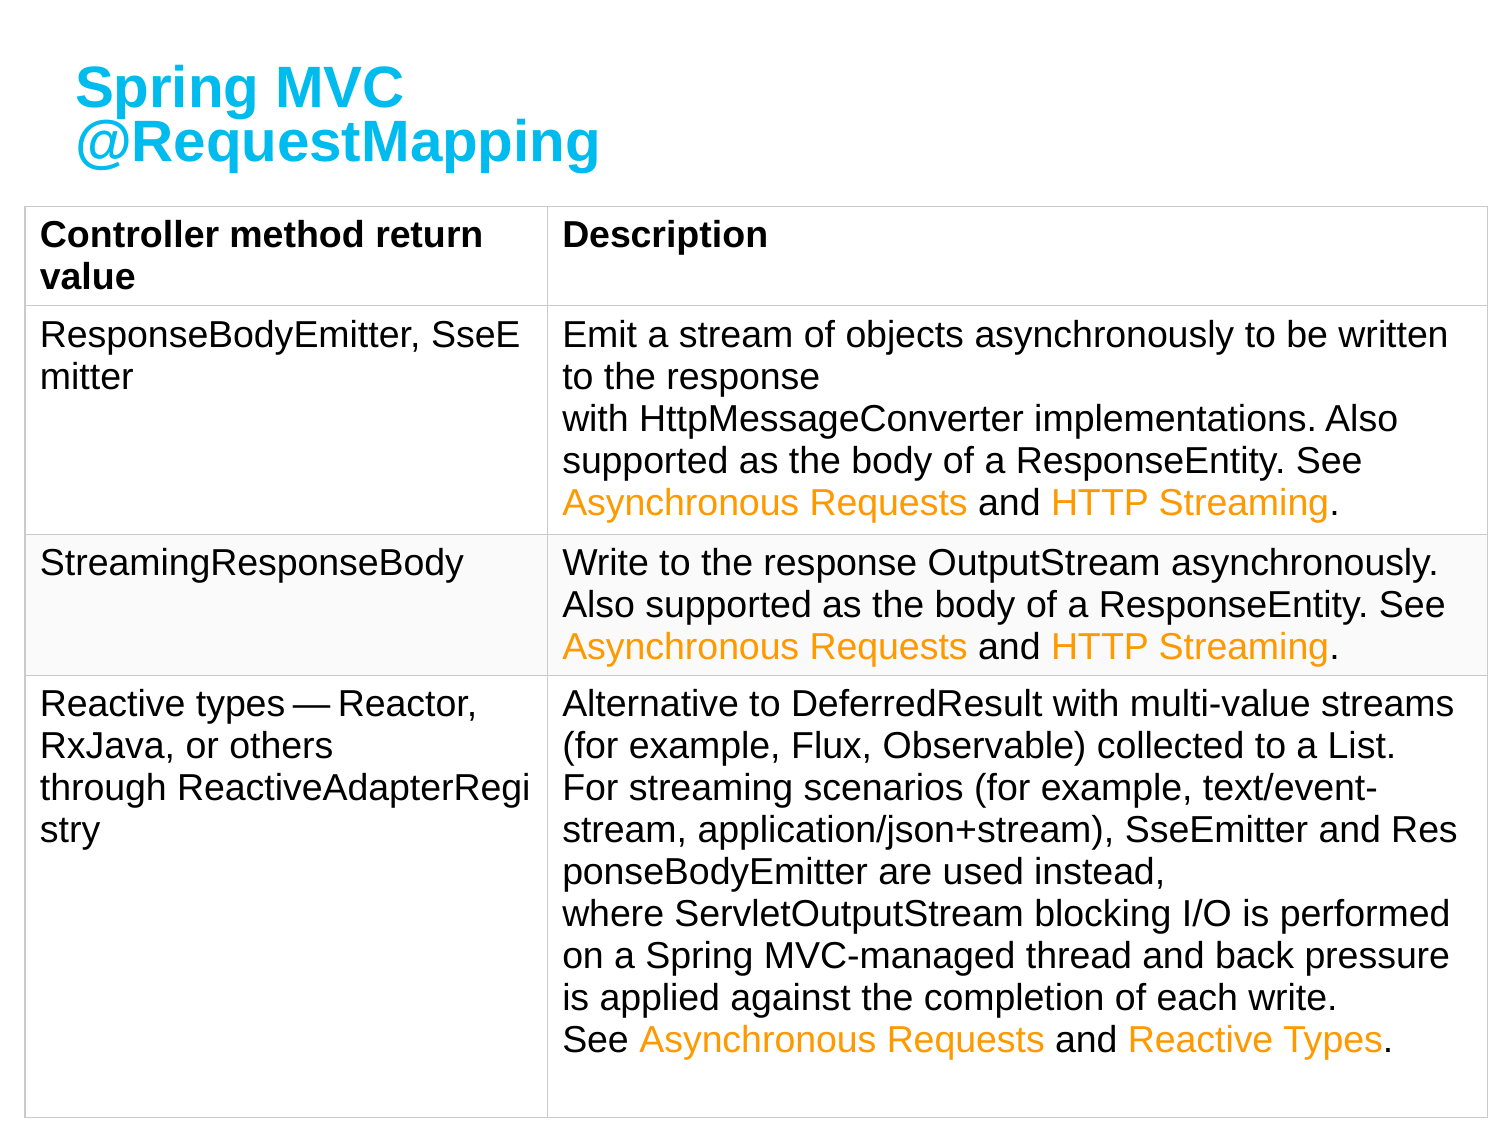

# Spring MVC @RequestMapping
| Controller method return value | Description |
| --- | --- |
| ResponseBodyEmitter, SseEmitter | Emit a stream of objects asynchronously to be written to the response with HttpMessageConverter implementations. Also supported as the body of a ResponseEntity. See Asynchronous Requests and HTTP Streaming. |
| StreamingResponseBody | Write to the response OutputStream asynchronously. Also supported as the body of a ResponseEntity. See Asynchronous Requests and HTTP Streaming. |
| Reactive types — Reactor, RxJava, or others through ReactiveAdapterRegistry | Alternative to DeferredResult with multi-value streams (for example, Flux, Observable) collected to a List. For streaming scenarios (for example, text/event-stream, application/json+stream), SseEmitter and ResponseBodyEmitter are used instead, where ServletOutputStream blocking I/O is performed on a Spring MVC-managed thread and back pressure is applied against the completion of each write. See Asynchronous Requests and Reactive Types. |